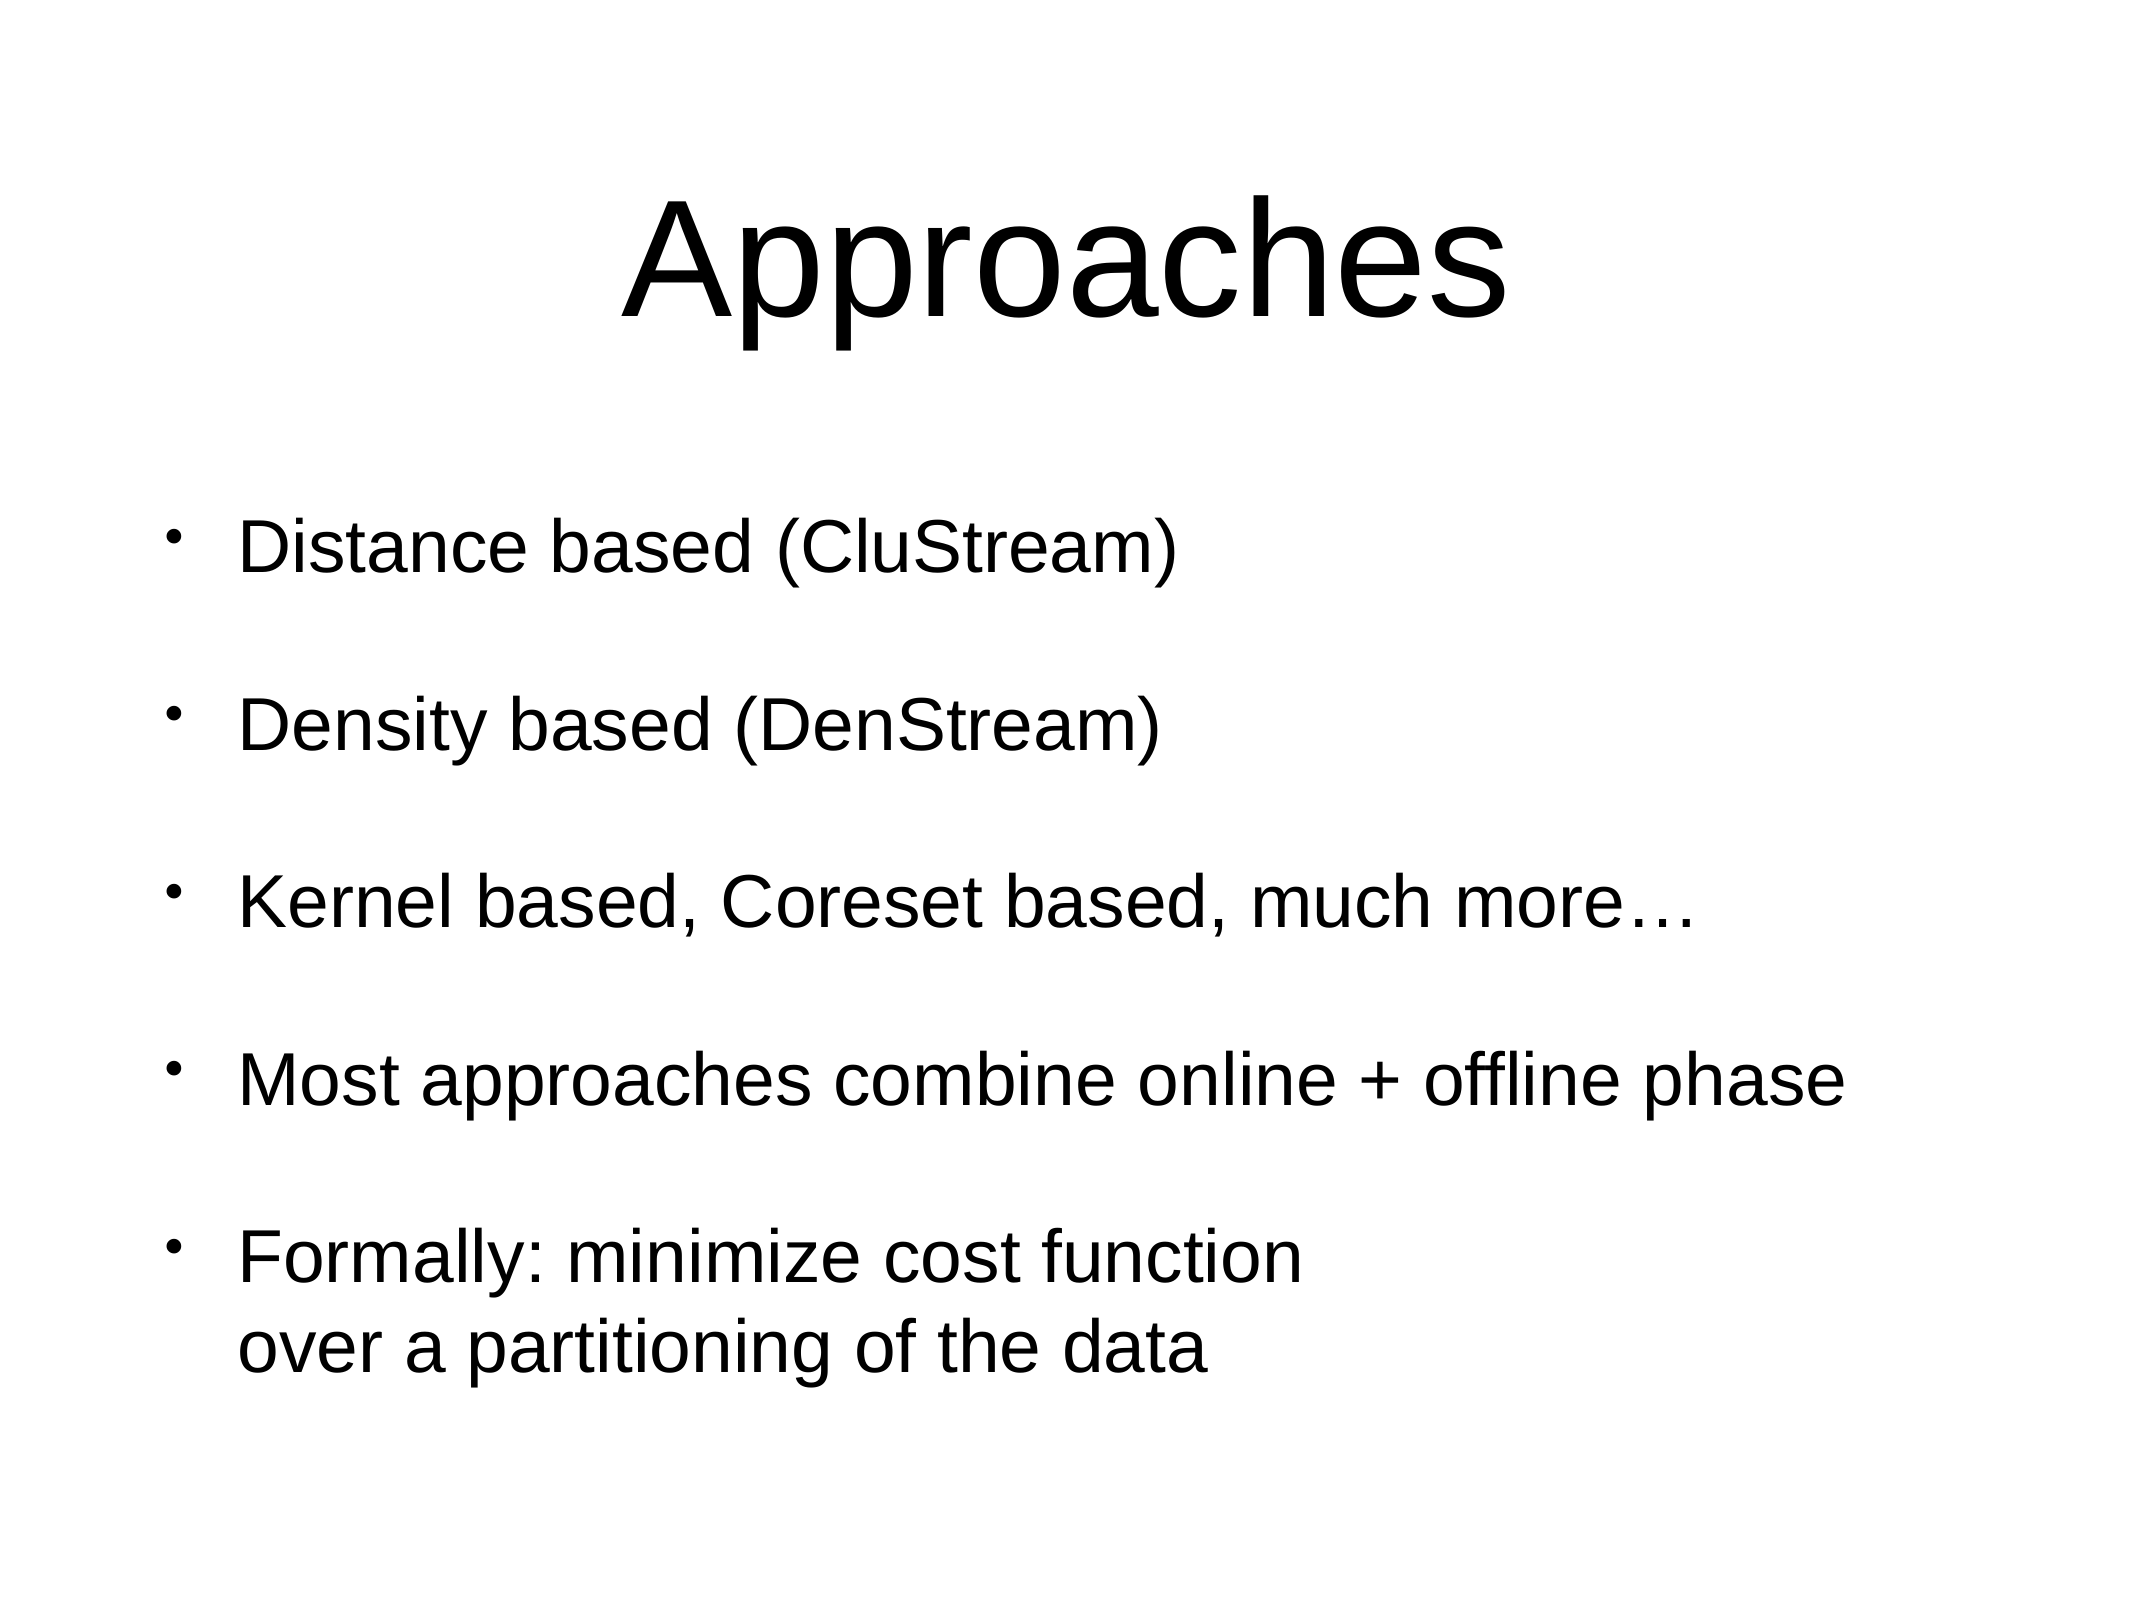

# Approaches
Distance based (CluStream)
Density based (DenStream)
Kernel based, Coreset based, much more…
Most approaches combine online + offline phase
Formally: minimize cost function
over a partitioning of the data